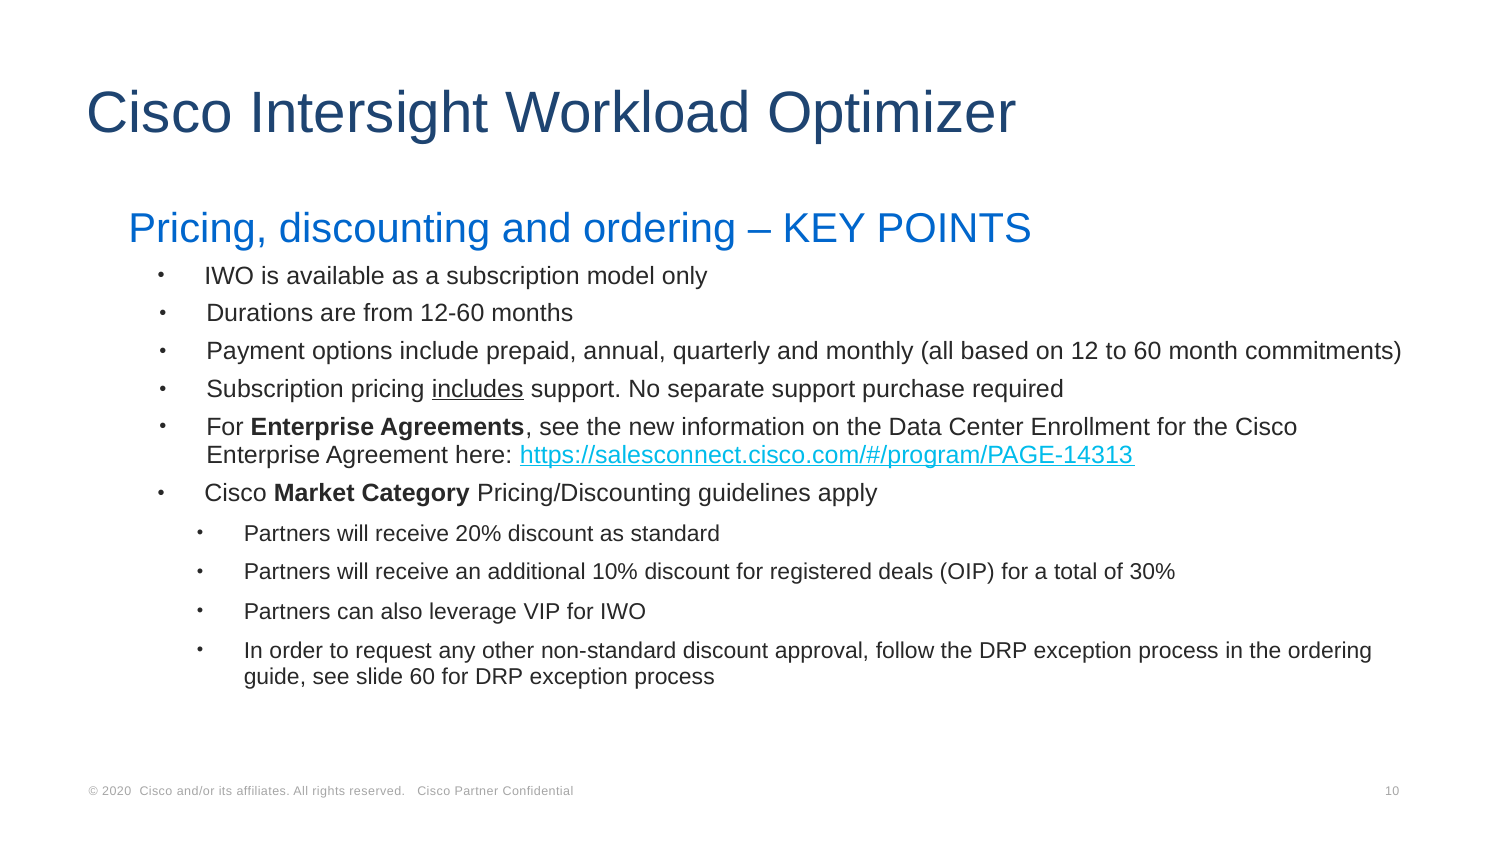

# Cisco Intersight Workload Optimizer
Pricing, discounting and ordering – KEY POINTS
IWO is available as a subscription model only
Durations are from 12-60 months
Payment options include prepaid, annual, quarterly and monthly (all based on 12 to 60 month commitments)
Subscription pricing includes support. No separate support purchase required
For Enterprise Agreements, see the new information on the Data Center Enrollment for the Cisco Enterprise Agreement here: https://salesconnect.cisco.com/#/program/PAGE-14313
Cisco Market Category Pricing/Discounting guidelines apply
Partners will receive 20% discount as standard
Partners will receive an additional 10% discount for registered deals (OIP) for a total of 30%
Partners can also leverage VIP for IWO
In order to request any other non-standard discount approval, follow the DRP exception process in the ordering guide, see slide 60 for DRP exception process